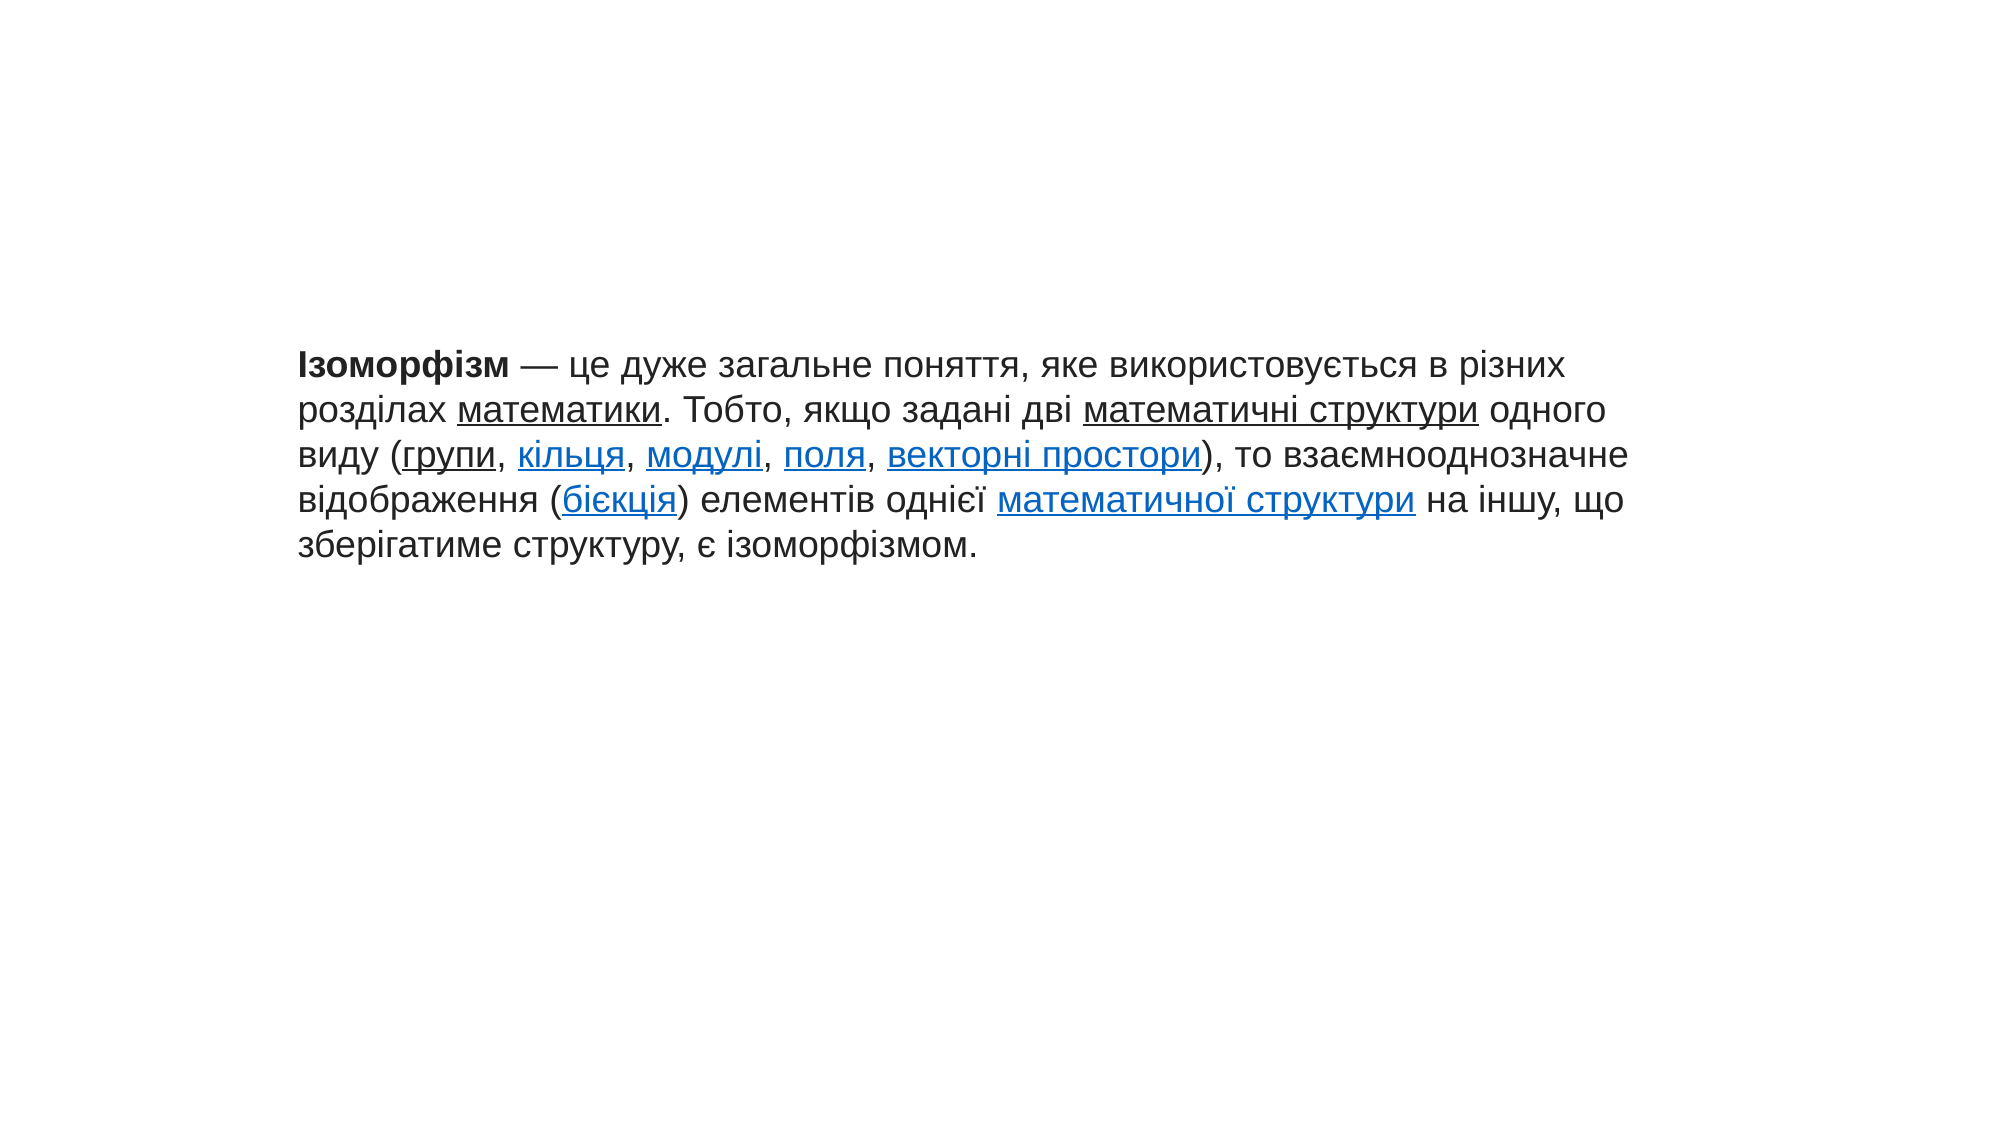

Ізоморфізм — це дуже загальне поняття, яке використовується в різних розділах математики. Тобто, якщо задані дві математичні структури одного виду (групи, кільця, модулі, поля, векторні простори), то взаємнооднозначне відображення (бієкція) елементів однієї математичної структури на іншу, що зберігатиме структуру, є ізоморфізмом.